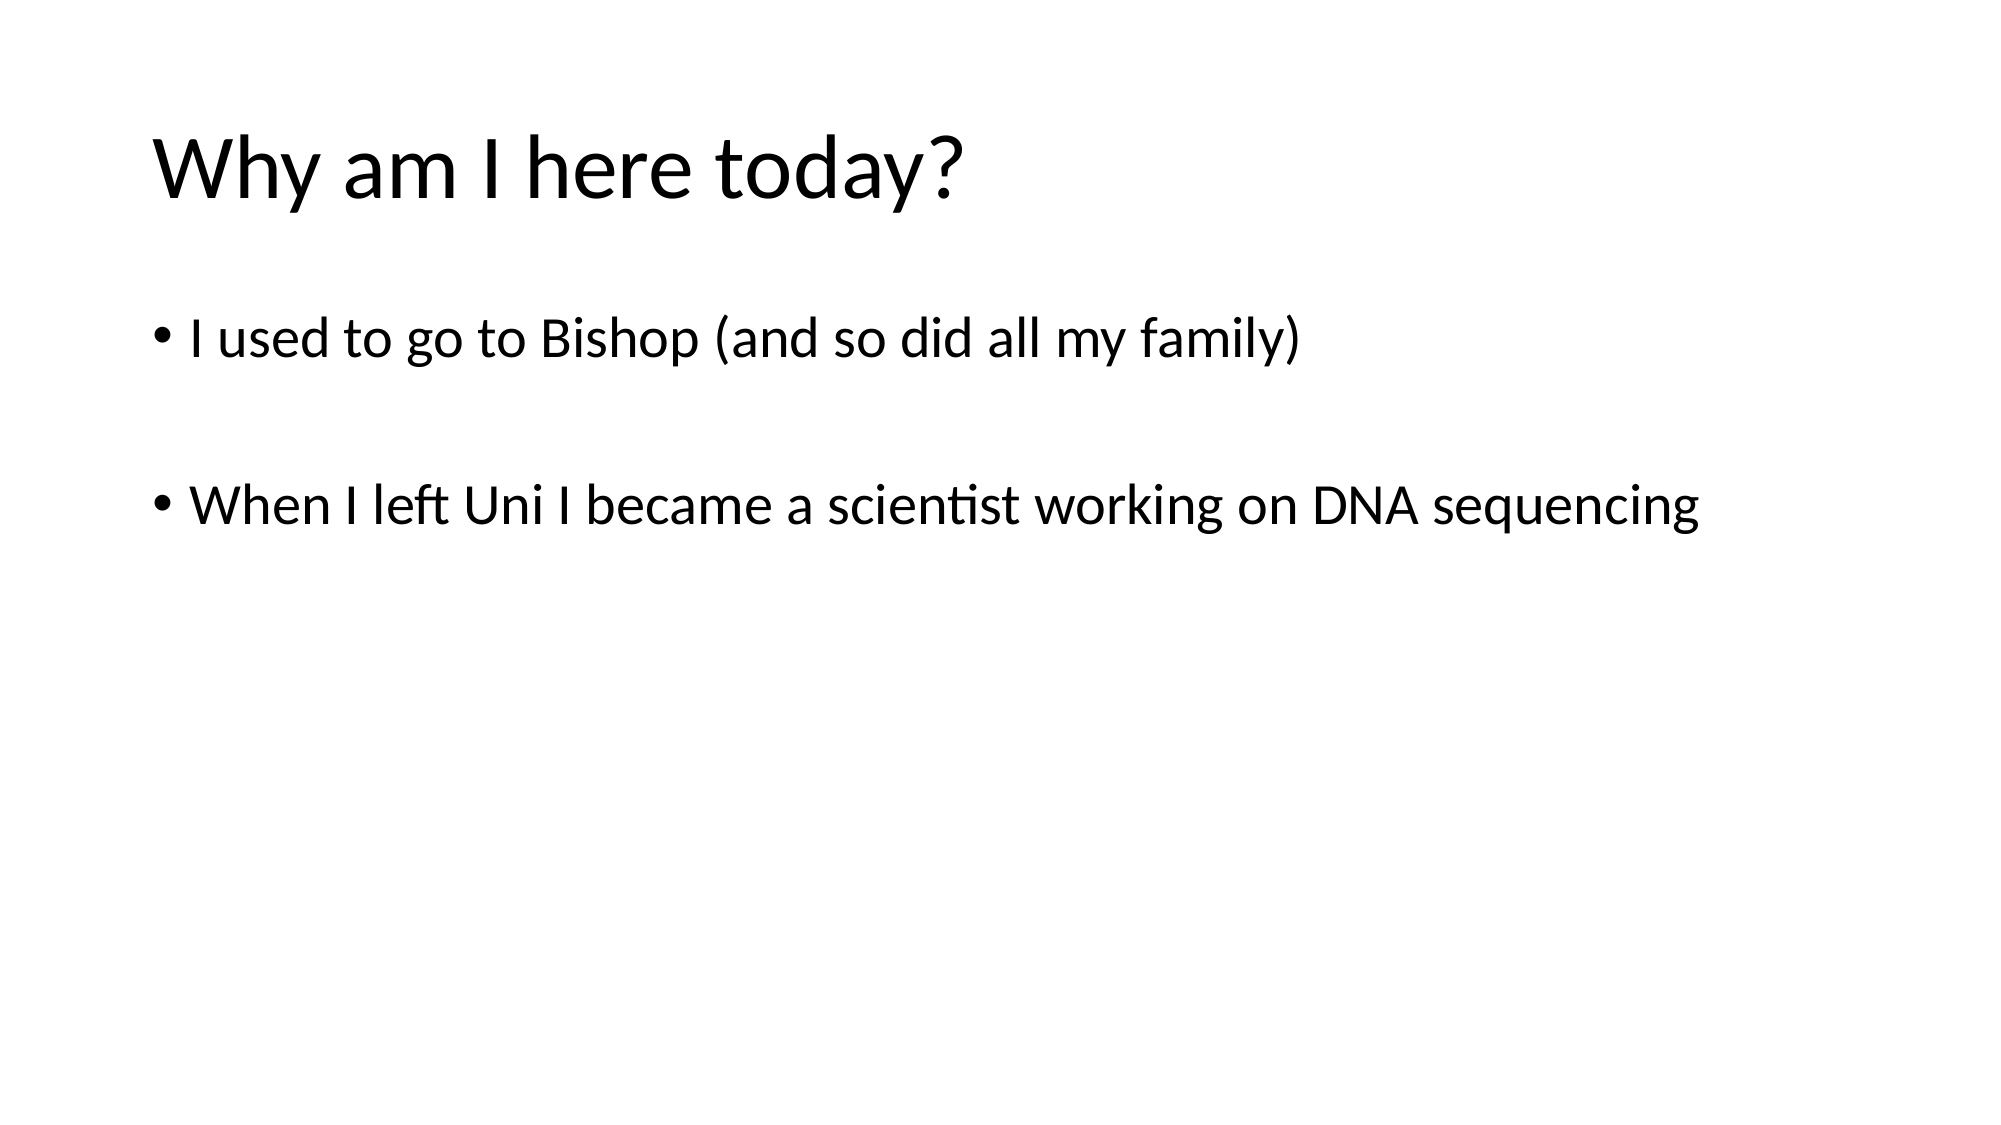

# Why am I here today?
I used to go to Bishop (and so did all my family)

When I left Uni I became a scientist working on DNA sequencing